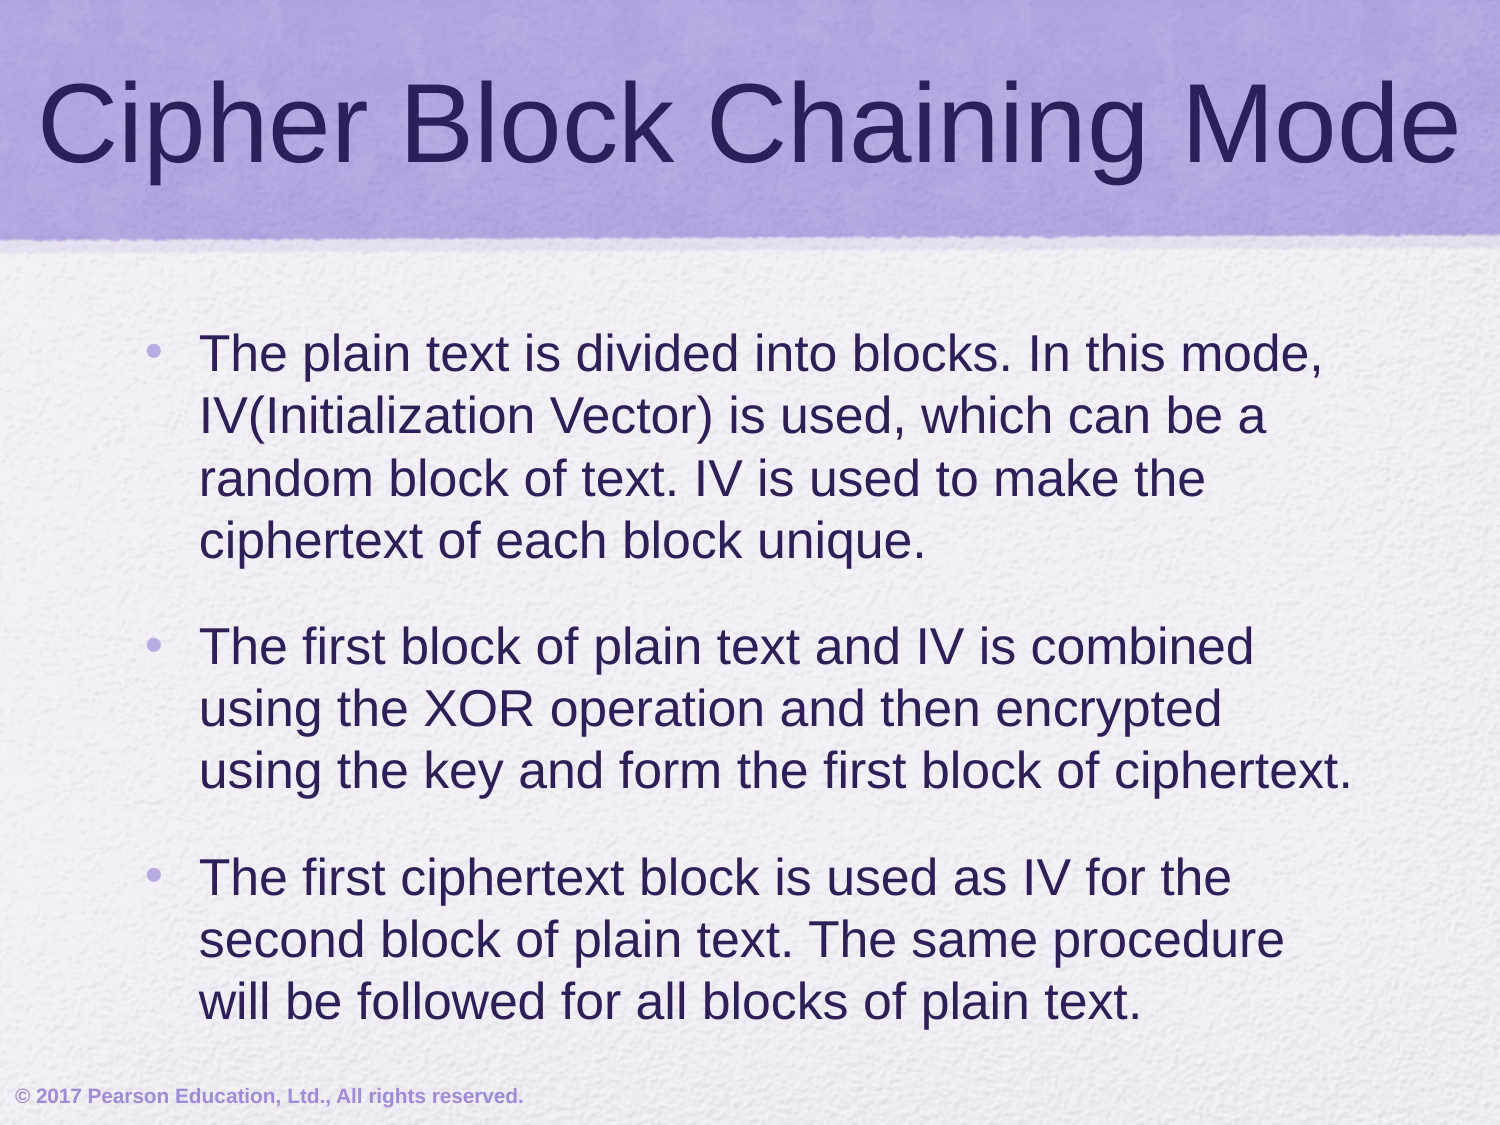

# Cipher Block Chaining Mode
The plain text is divided into blocks. In this mode, IV(Initialization Vector) is used, which can be a random block of text. IV is used to make the ciphertext of each block unique.
The first block of plain text and IV is combined using the XOR operation and then encrypted using the key and form the first block of ciphertext.
The first ciphertext block is used as IV for the second block of plain text. The same procedure will be followed for all blocks of plain text.
© 2017 Pearson Education, Ltd., All rights reserved.